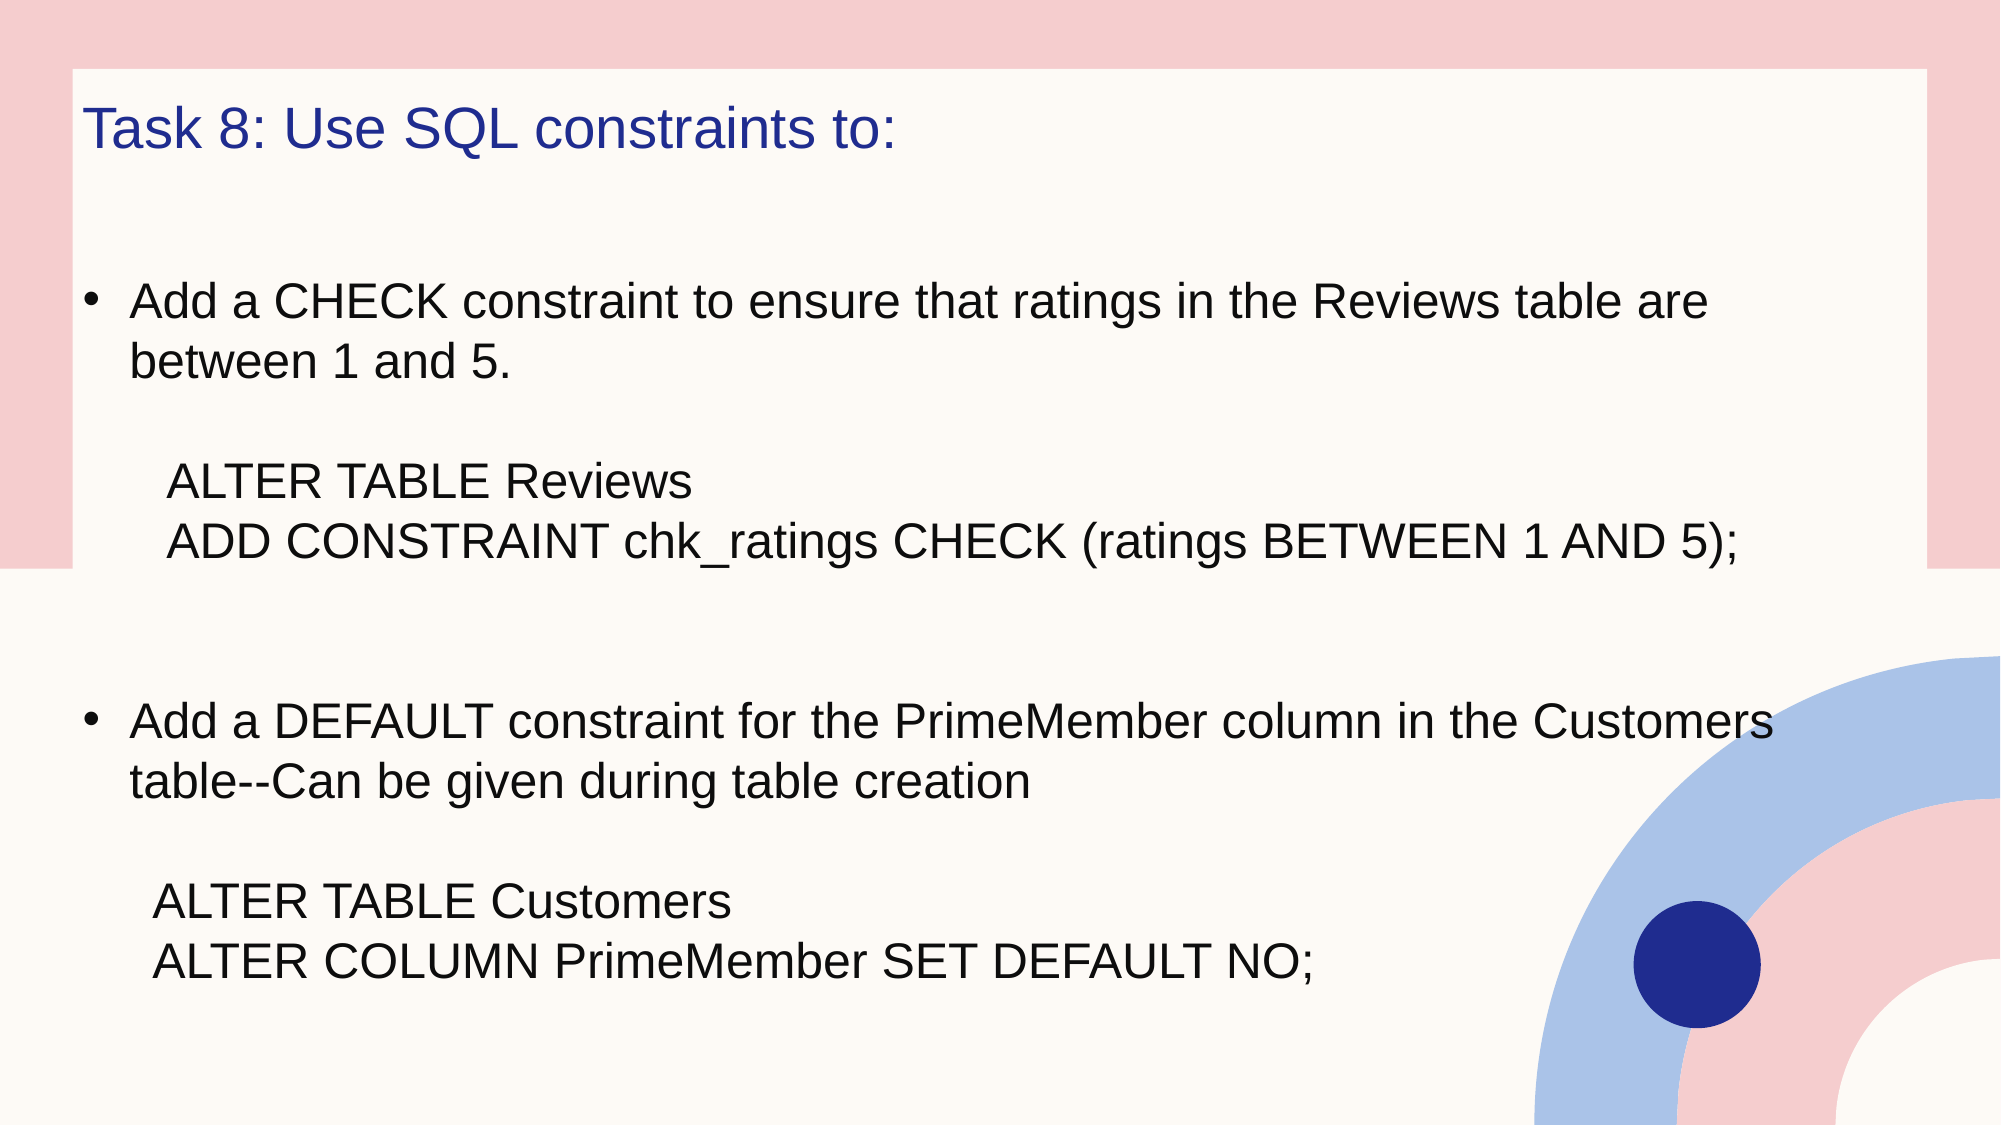

Task 8: Use SQL constraints to:

Add a CHECK constraint to ensure that ratings in the Reviews table are between 1 and 5.

      ALTER TABLE Reviews
      ADD CONSTRAINT chk_ratings CHECK (ratings BETWEEN 1 AND 5);

Add a DEFAULT constraint for the PrimeMember column in the Customers table--Can be given during table creation

     ALTER TABLE Customers
     ALTER COLUMN PrimeMember SET DEFAULT NO;